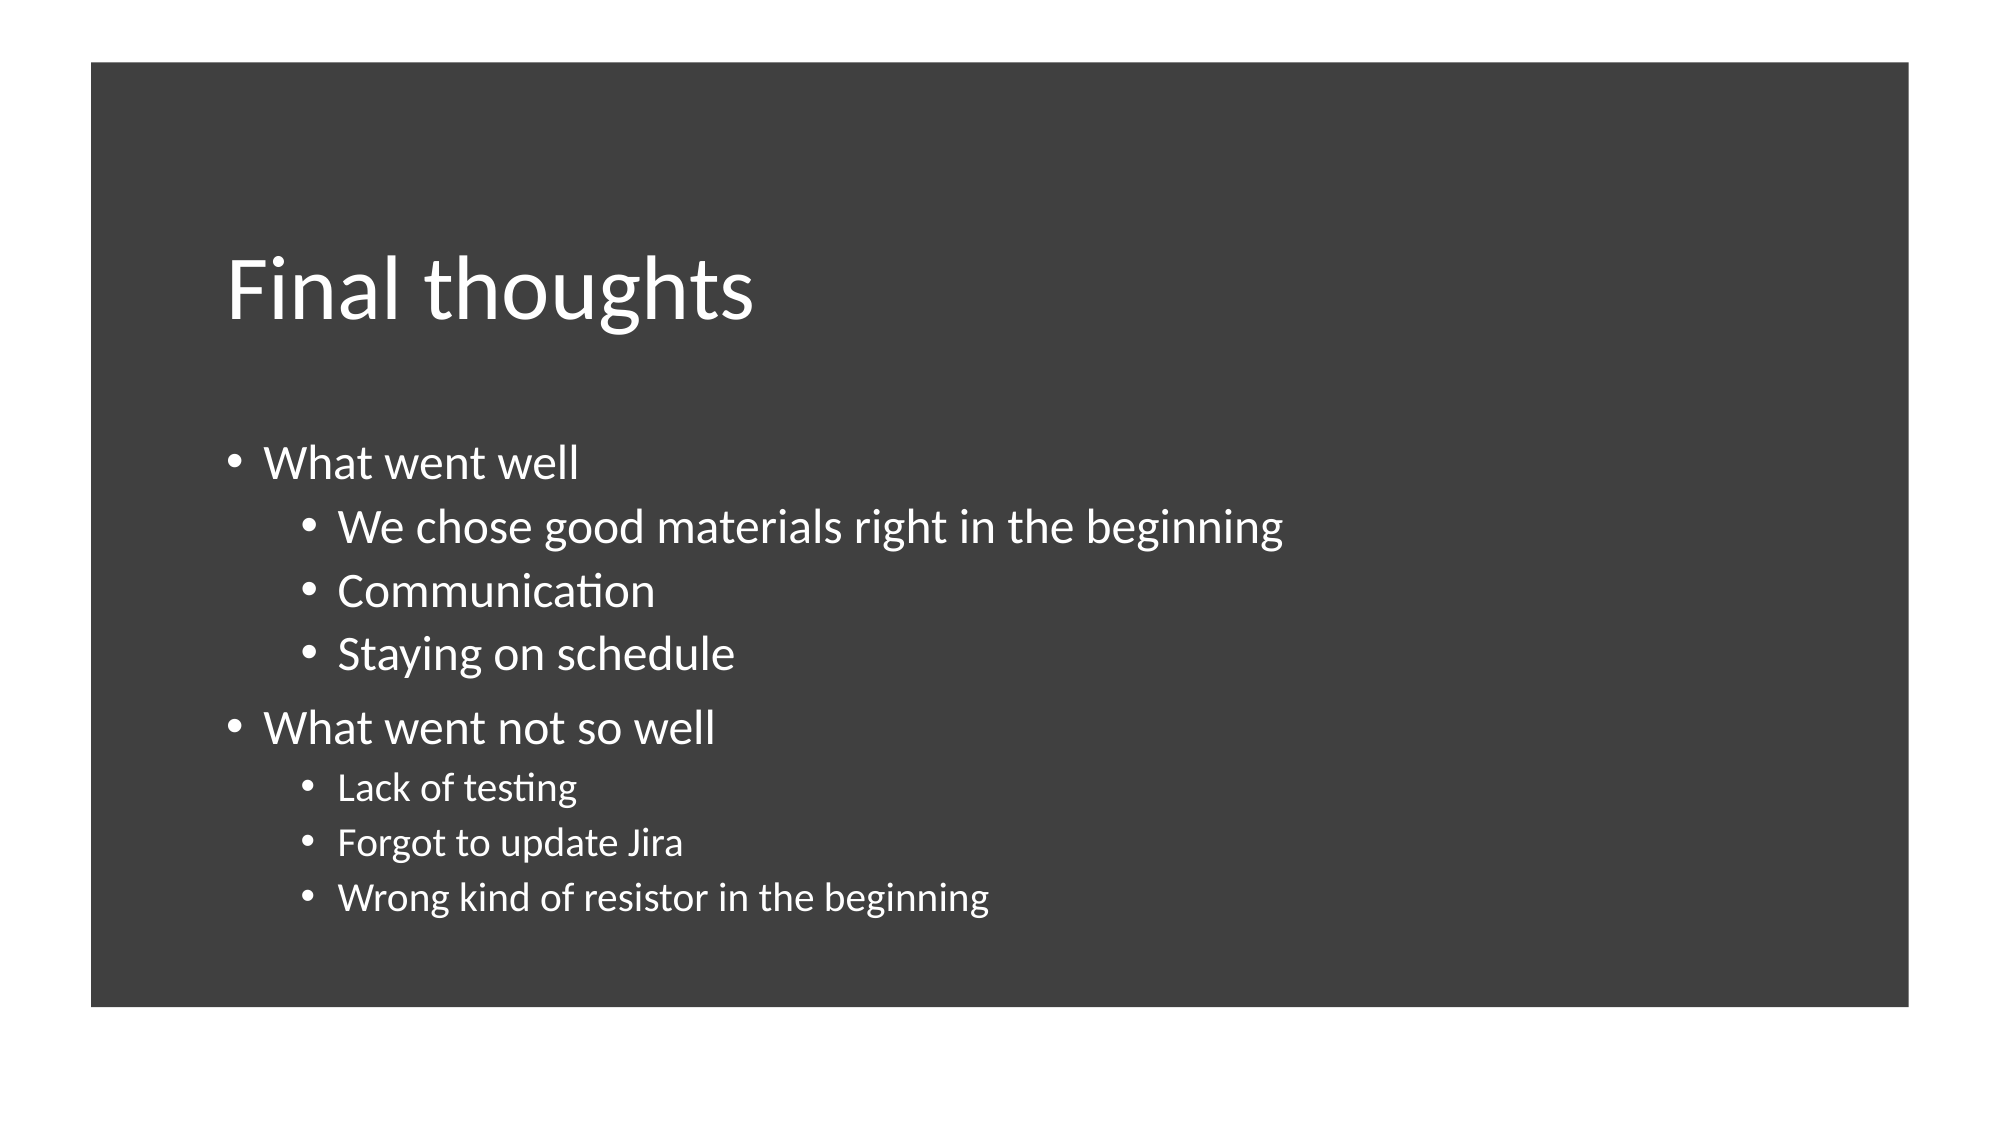

# Final thoughts
What went well
We chose good materials right in the beginning
Communication
Staying on schedule
What went not so well
Lack of testing
Forgot to update Jira
Wrong kind of resistor in the beginning